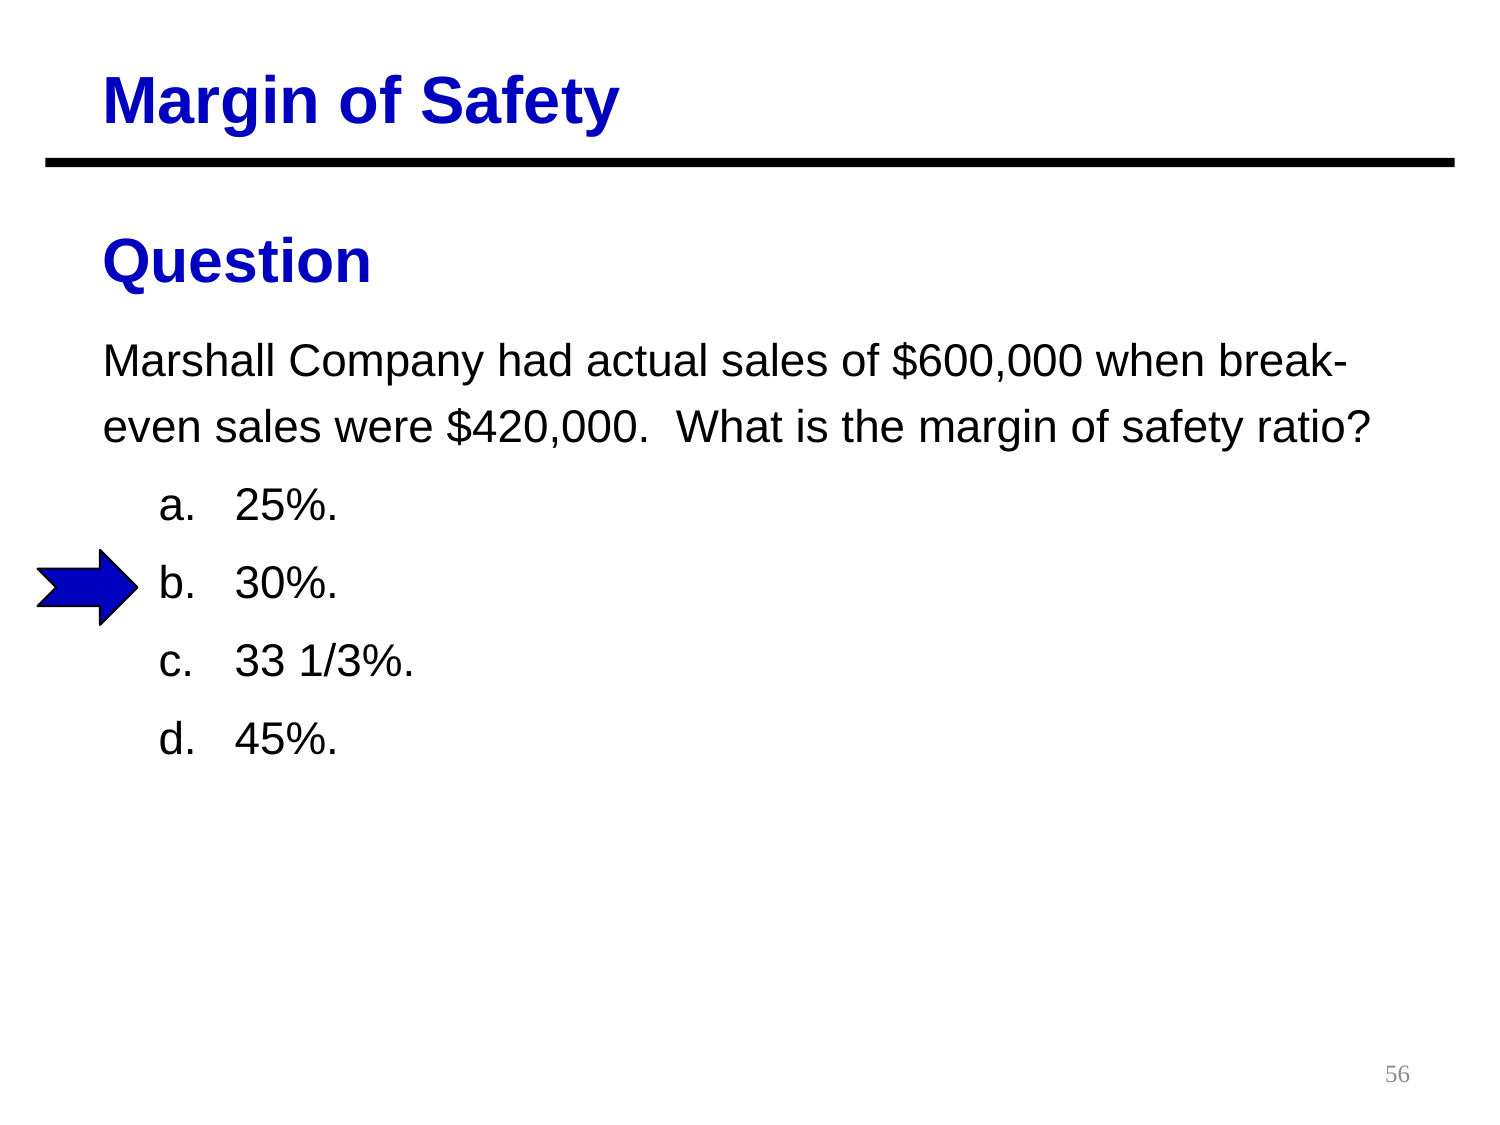

Margin of Safety

Question
Marshall Company had actual sales of $600,000 when break-even sales were $420,000.  What is the margin of safety ratio?
25%.
30%.
33 1/3%.
45%.

56